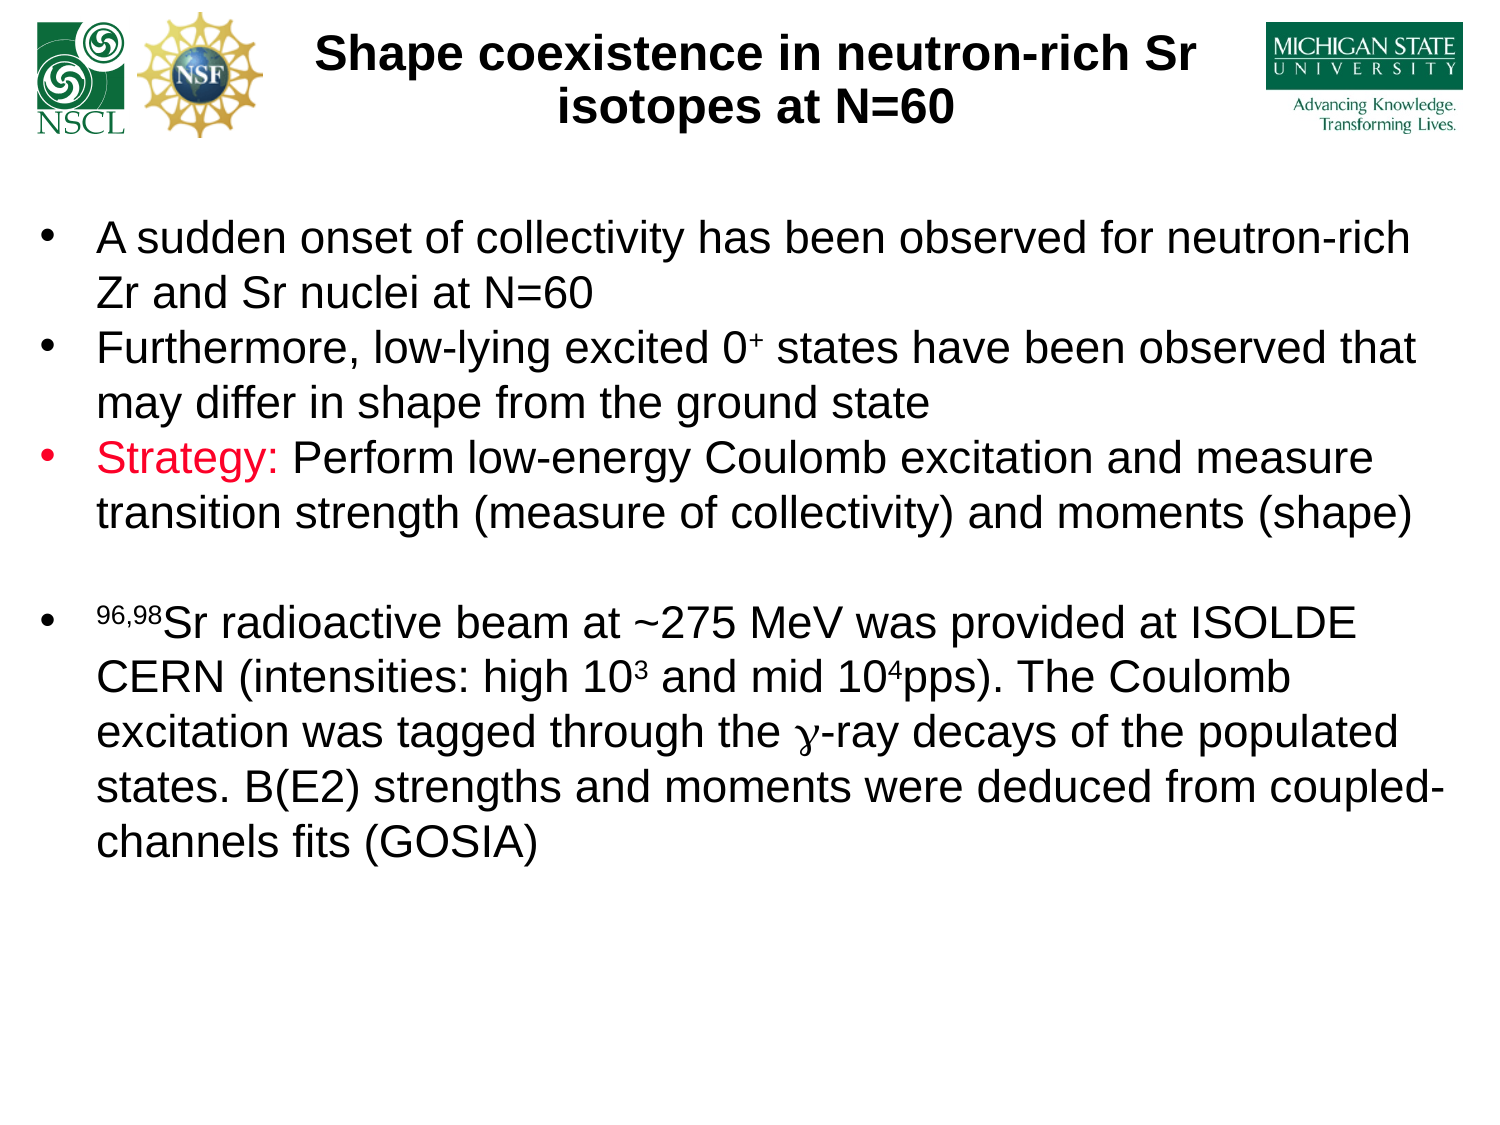

Shape coexistence in neutron-rich Sr isotopes at N=60
A sudden onset of collectivity has been observed for neutron-rich Zr and Sr nuclei at N=60
Furthermore, low-lying excited 0+ states have been observed that may differ in shape from the ground state
Strategy: Perform low-energy Coulomb excitation and measure transition strength (measure of collectivity) and moments (shape)

96,98Sr radioactive beam at ~275 MeV was provided at ISOLDE CERN (intensities: high 103 and mid 104pps). The Coulomb excitation was tagged through the γ-ray decays of the populated states. B(E2) strengths and moments were deduced from coupled-channels fits (GOSIA)
Figure from M. Huyse